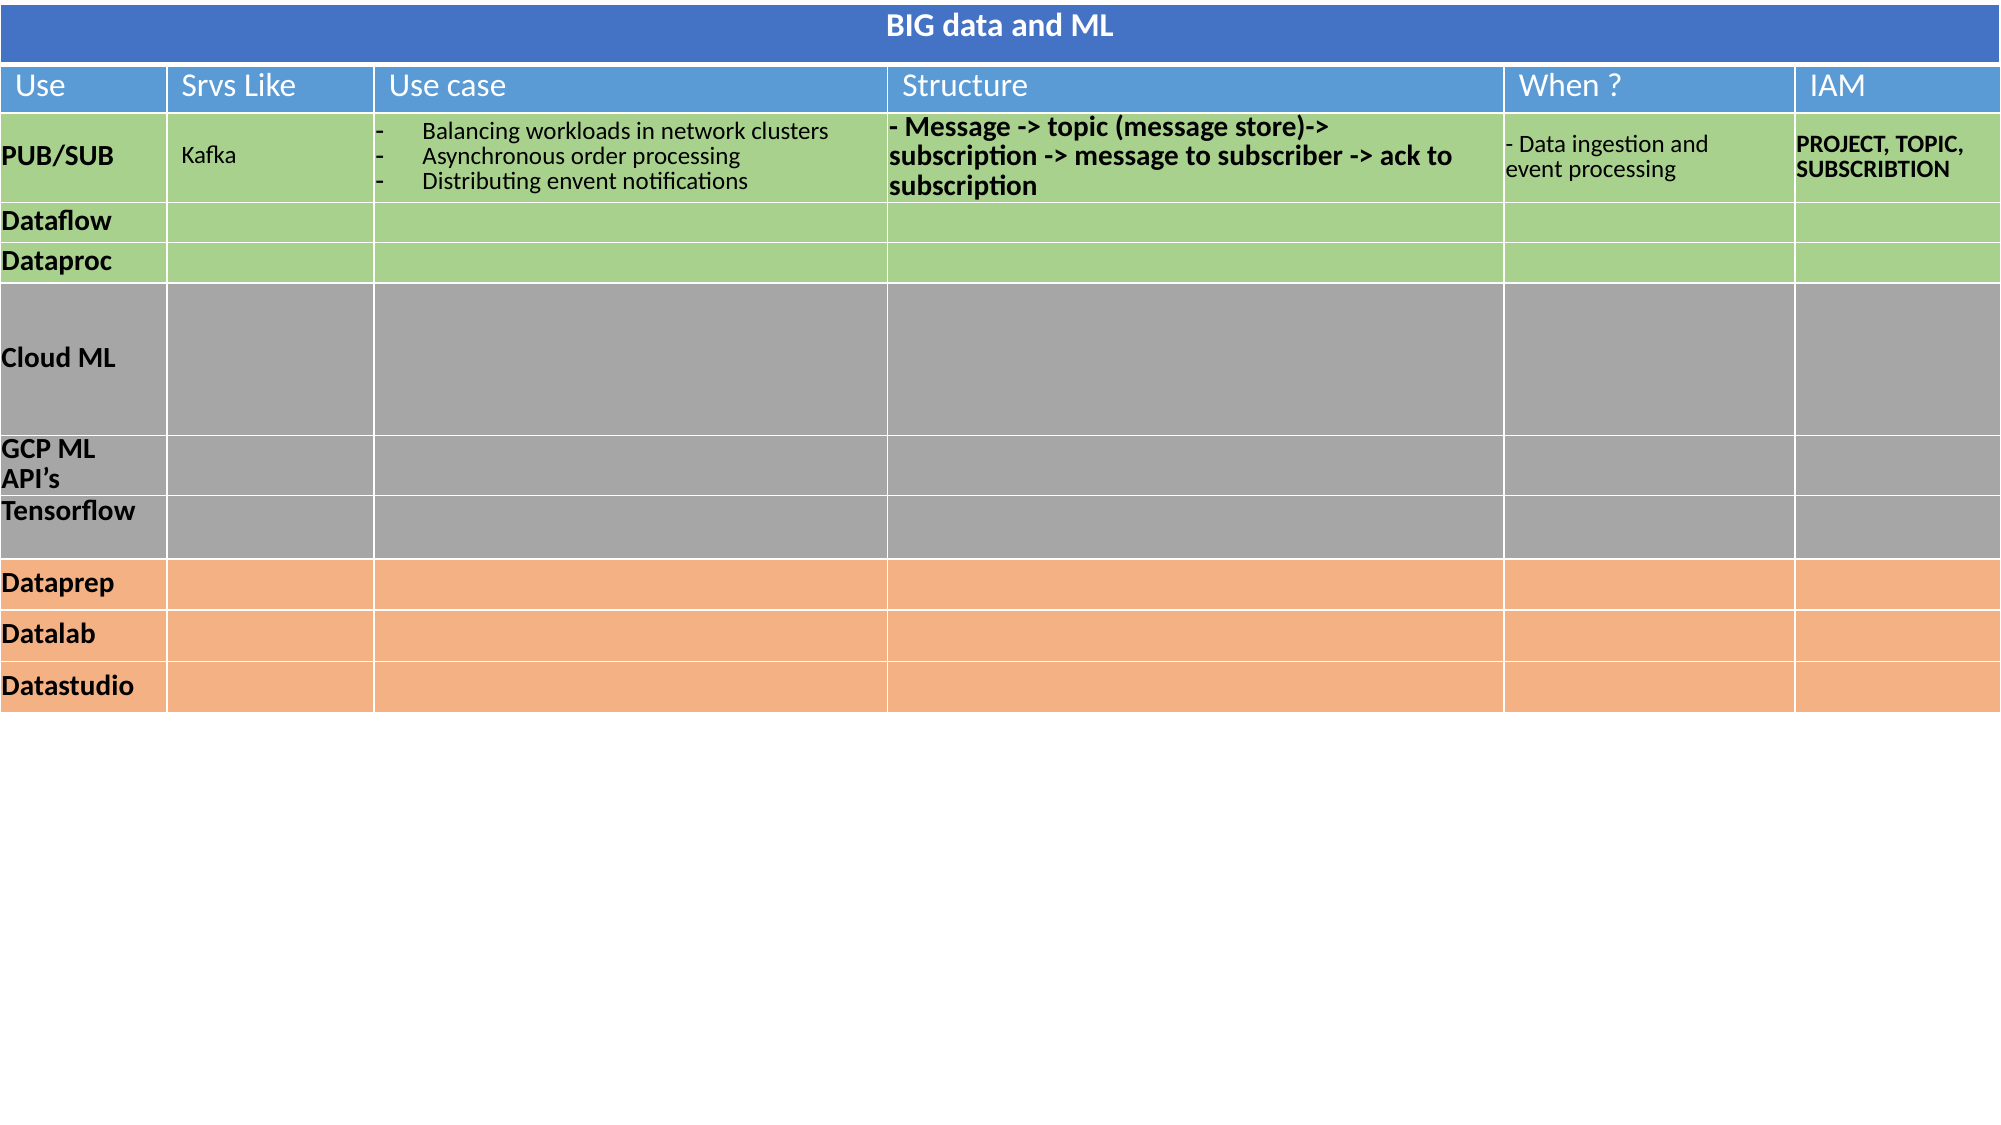

| BIG data and ML |
| --- |
| Use | Srvs Like | Use case | Structure | When ? | IAM |
| --- | --- | --- | --- | --- | --- |
| PUB/SUB | Kafka | Balancing workloads in network clusters Asynchronous order processing Distributing envent notifications | - Message -> topic (message store)-> subscription -> message to subscriber -> ack to subscription | - Data ingestion and event processing | PROJECT, TOPIC, SUBSCRIBTION |
| Dataflow |  |  |  |  |  |
| Dataproc |  |  |  |  |  |
| Cloud ML |  |  |  |  |  |
| GCP ML API’s |  |  |  |  |  |
| Tensorflow |  |  |  |  |  |
| Dataprep |  |  |  |  |  |
| Datalab |  |  |  |  |  |
| Datastudio |  |  |  |  |  |